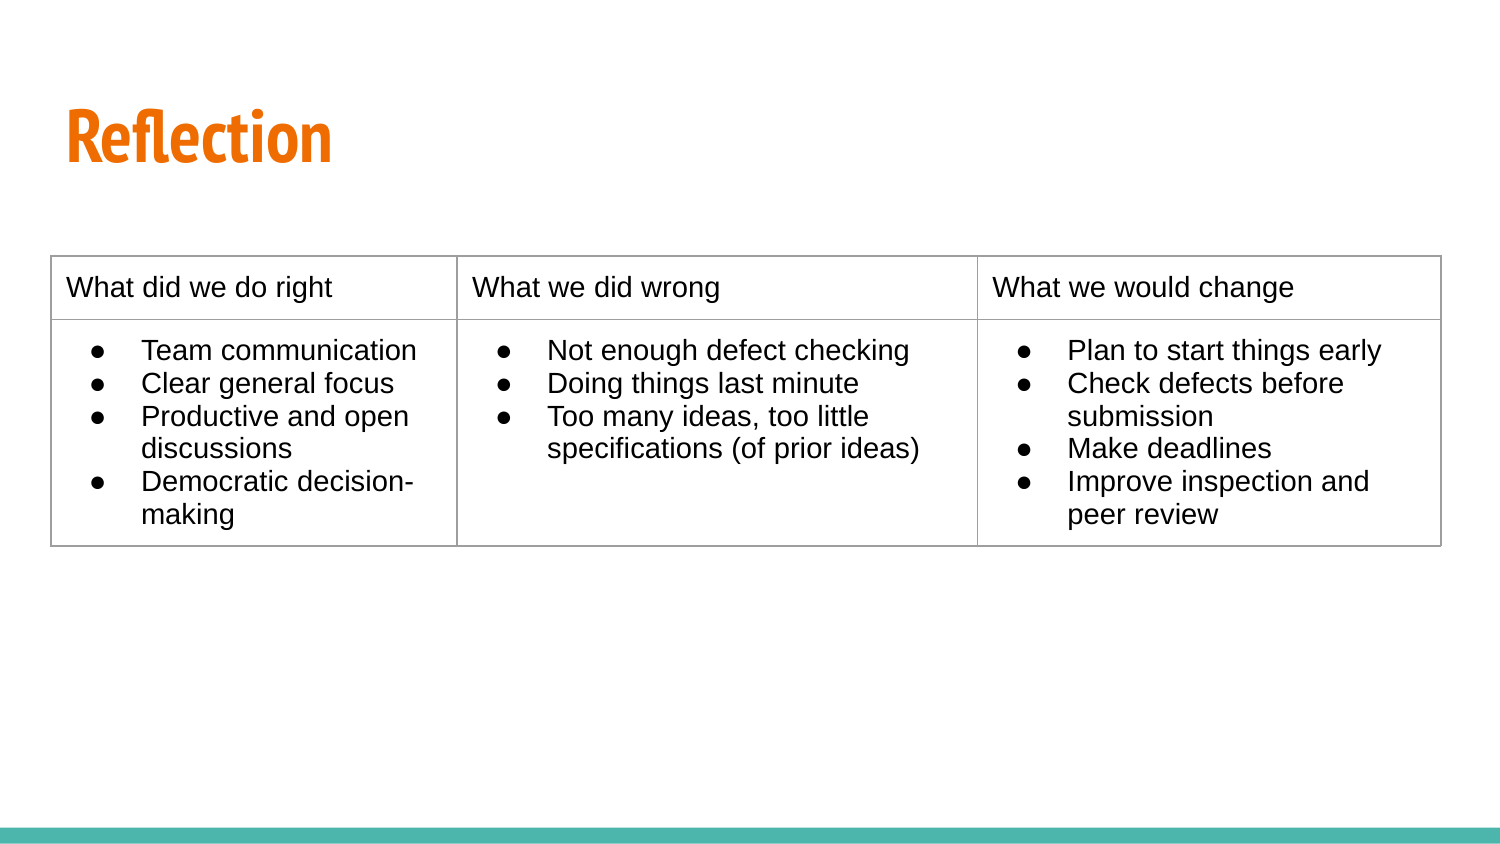

# Reflection
| What did we do right | What we did wrong | What we would change |
| --- | --- | --- |
| Team communication Clear general focus Productive and open discussions Democratic decision-making | Not enough defect checking Doing things last minute Too many ideas, too little specifications (of prior ideas) | Plan to start things early Check defects before submission Make deadlines Improve inspection and peer review |